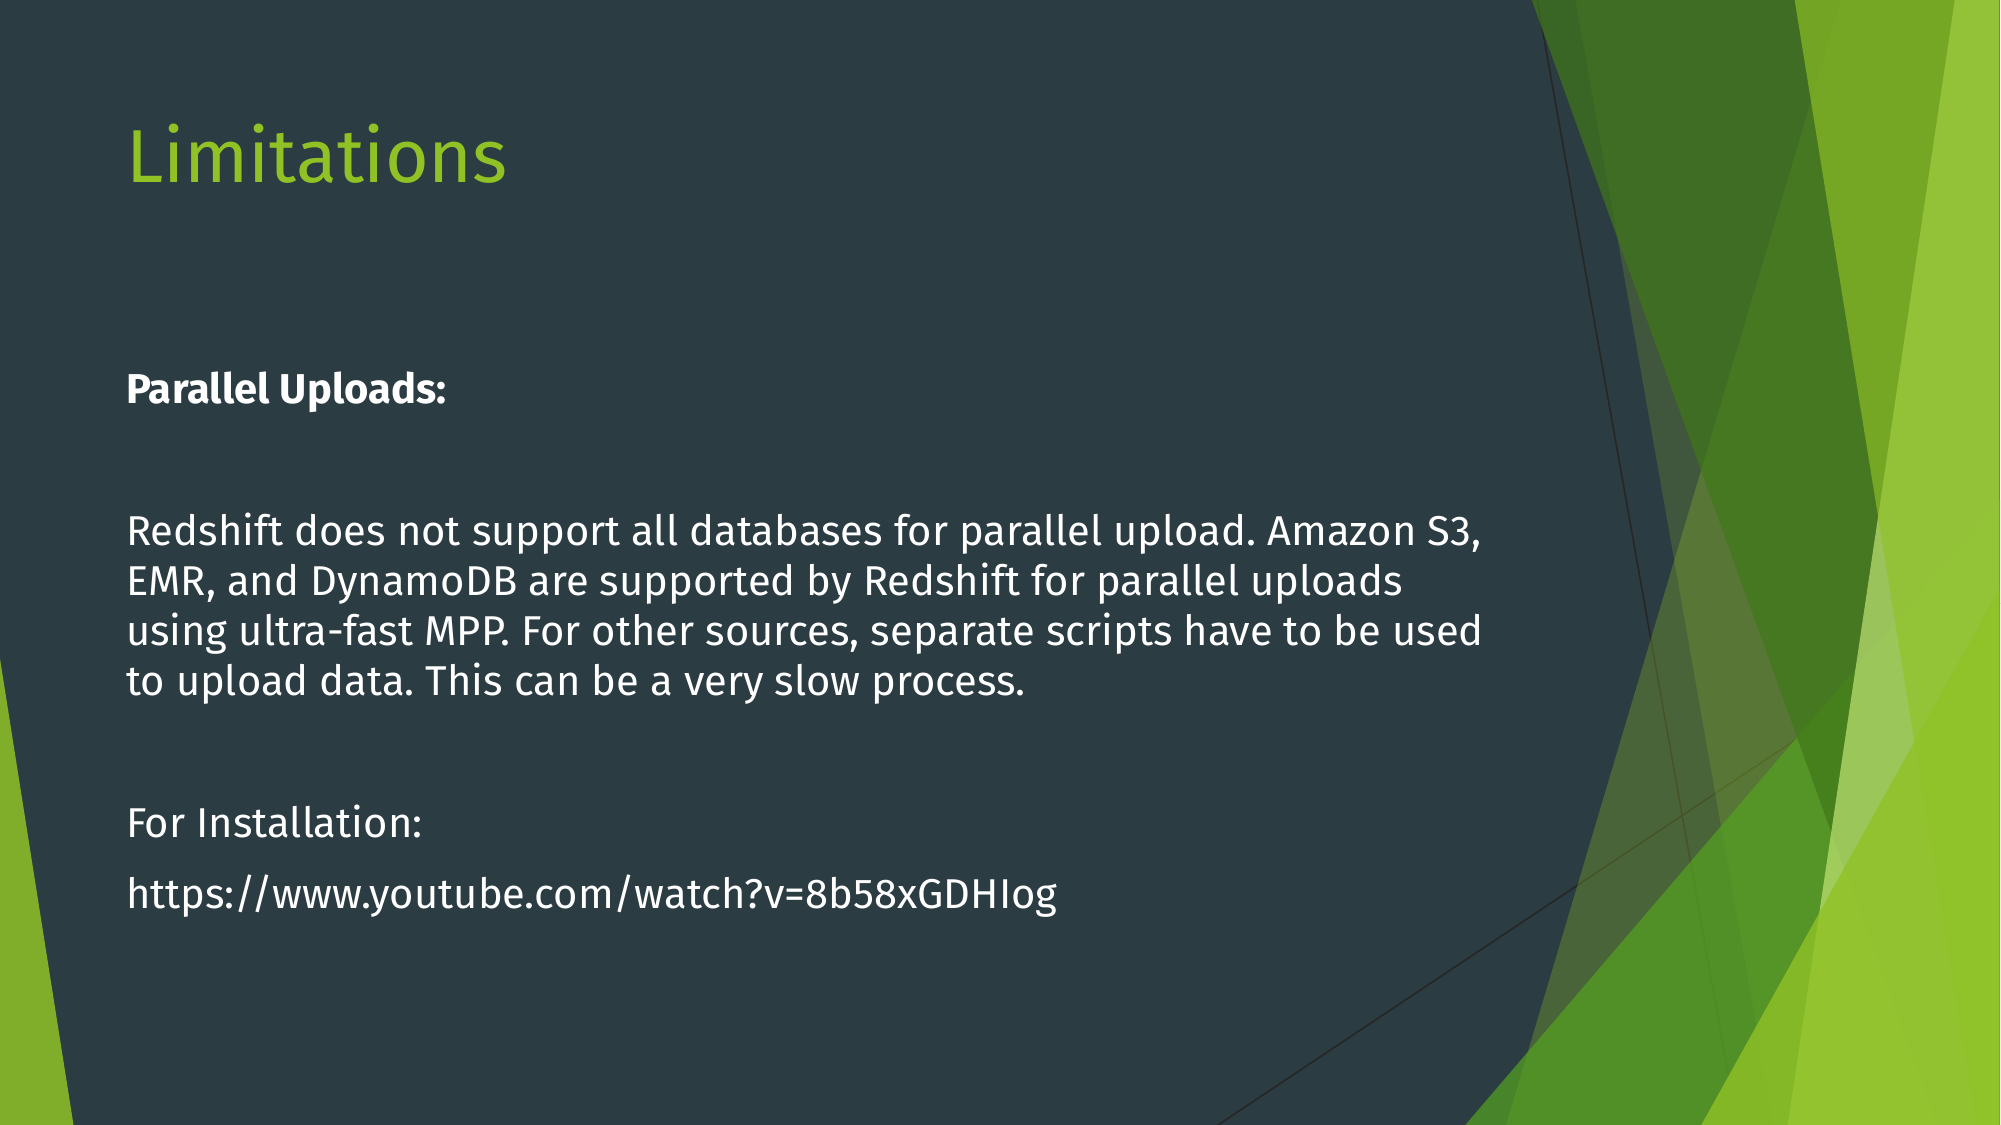

# Limitations
Parallel Uploads:

Redshift does not support all databases for parallel upload. Amazon S3, EMR, and DynamoDB are supported by Redshift for parallel uploads using ultra-fast MPP. For other sources, separate scripts have to be used to upload data. This can be a very slow process.

For Installation:
https://www.youtube.com/watch?v=8b58xGDHIog